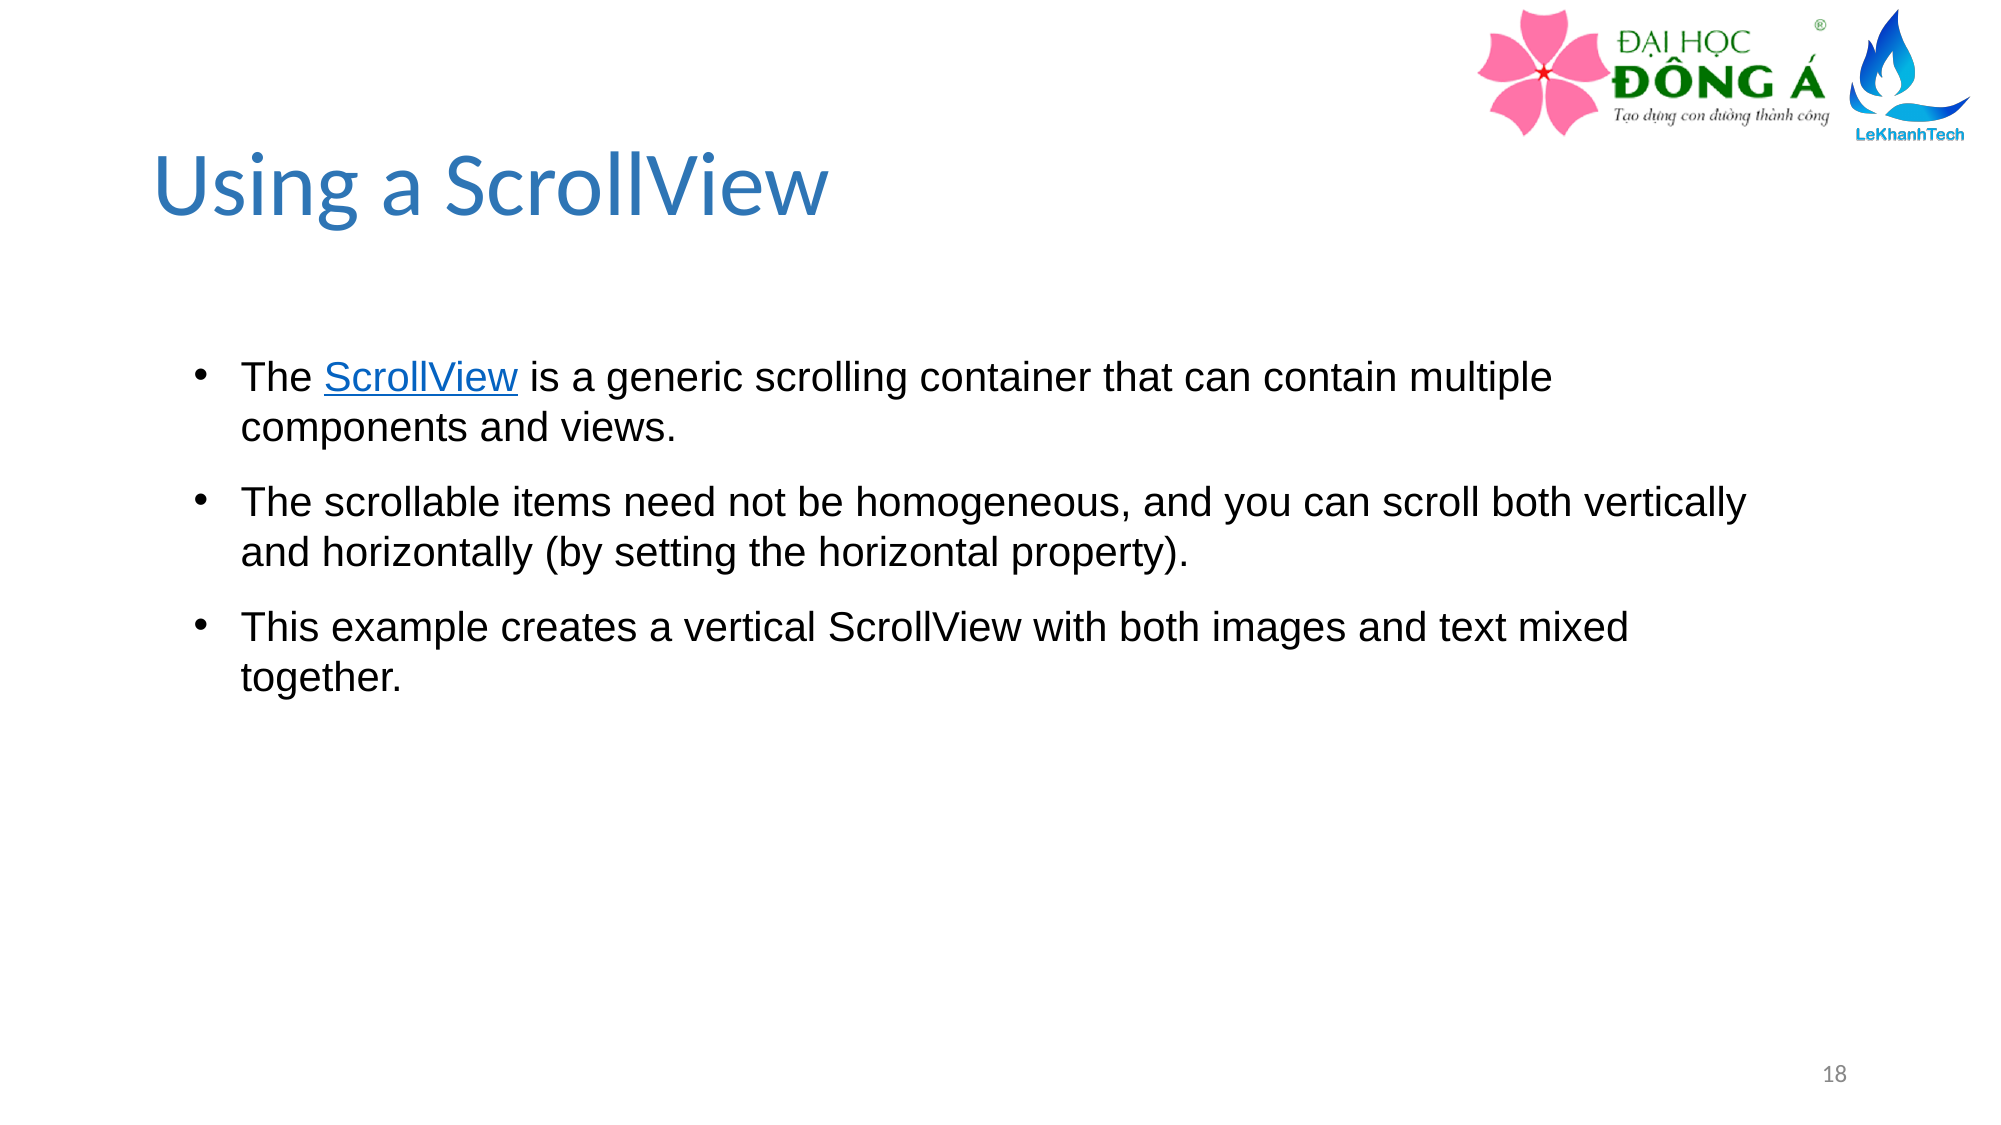

# Using a ScrollView
The ScrollView is a generic scrolling container that can contain multiple components and views.
The scrollable items need not be homogeneous, and you can scroll both vertically and horizontally (by setting the horizontal property).
This example creates a vertical ScrollView with both images and text mixed together.
18